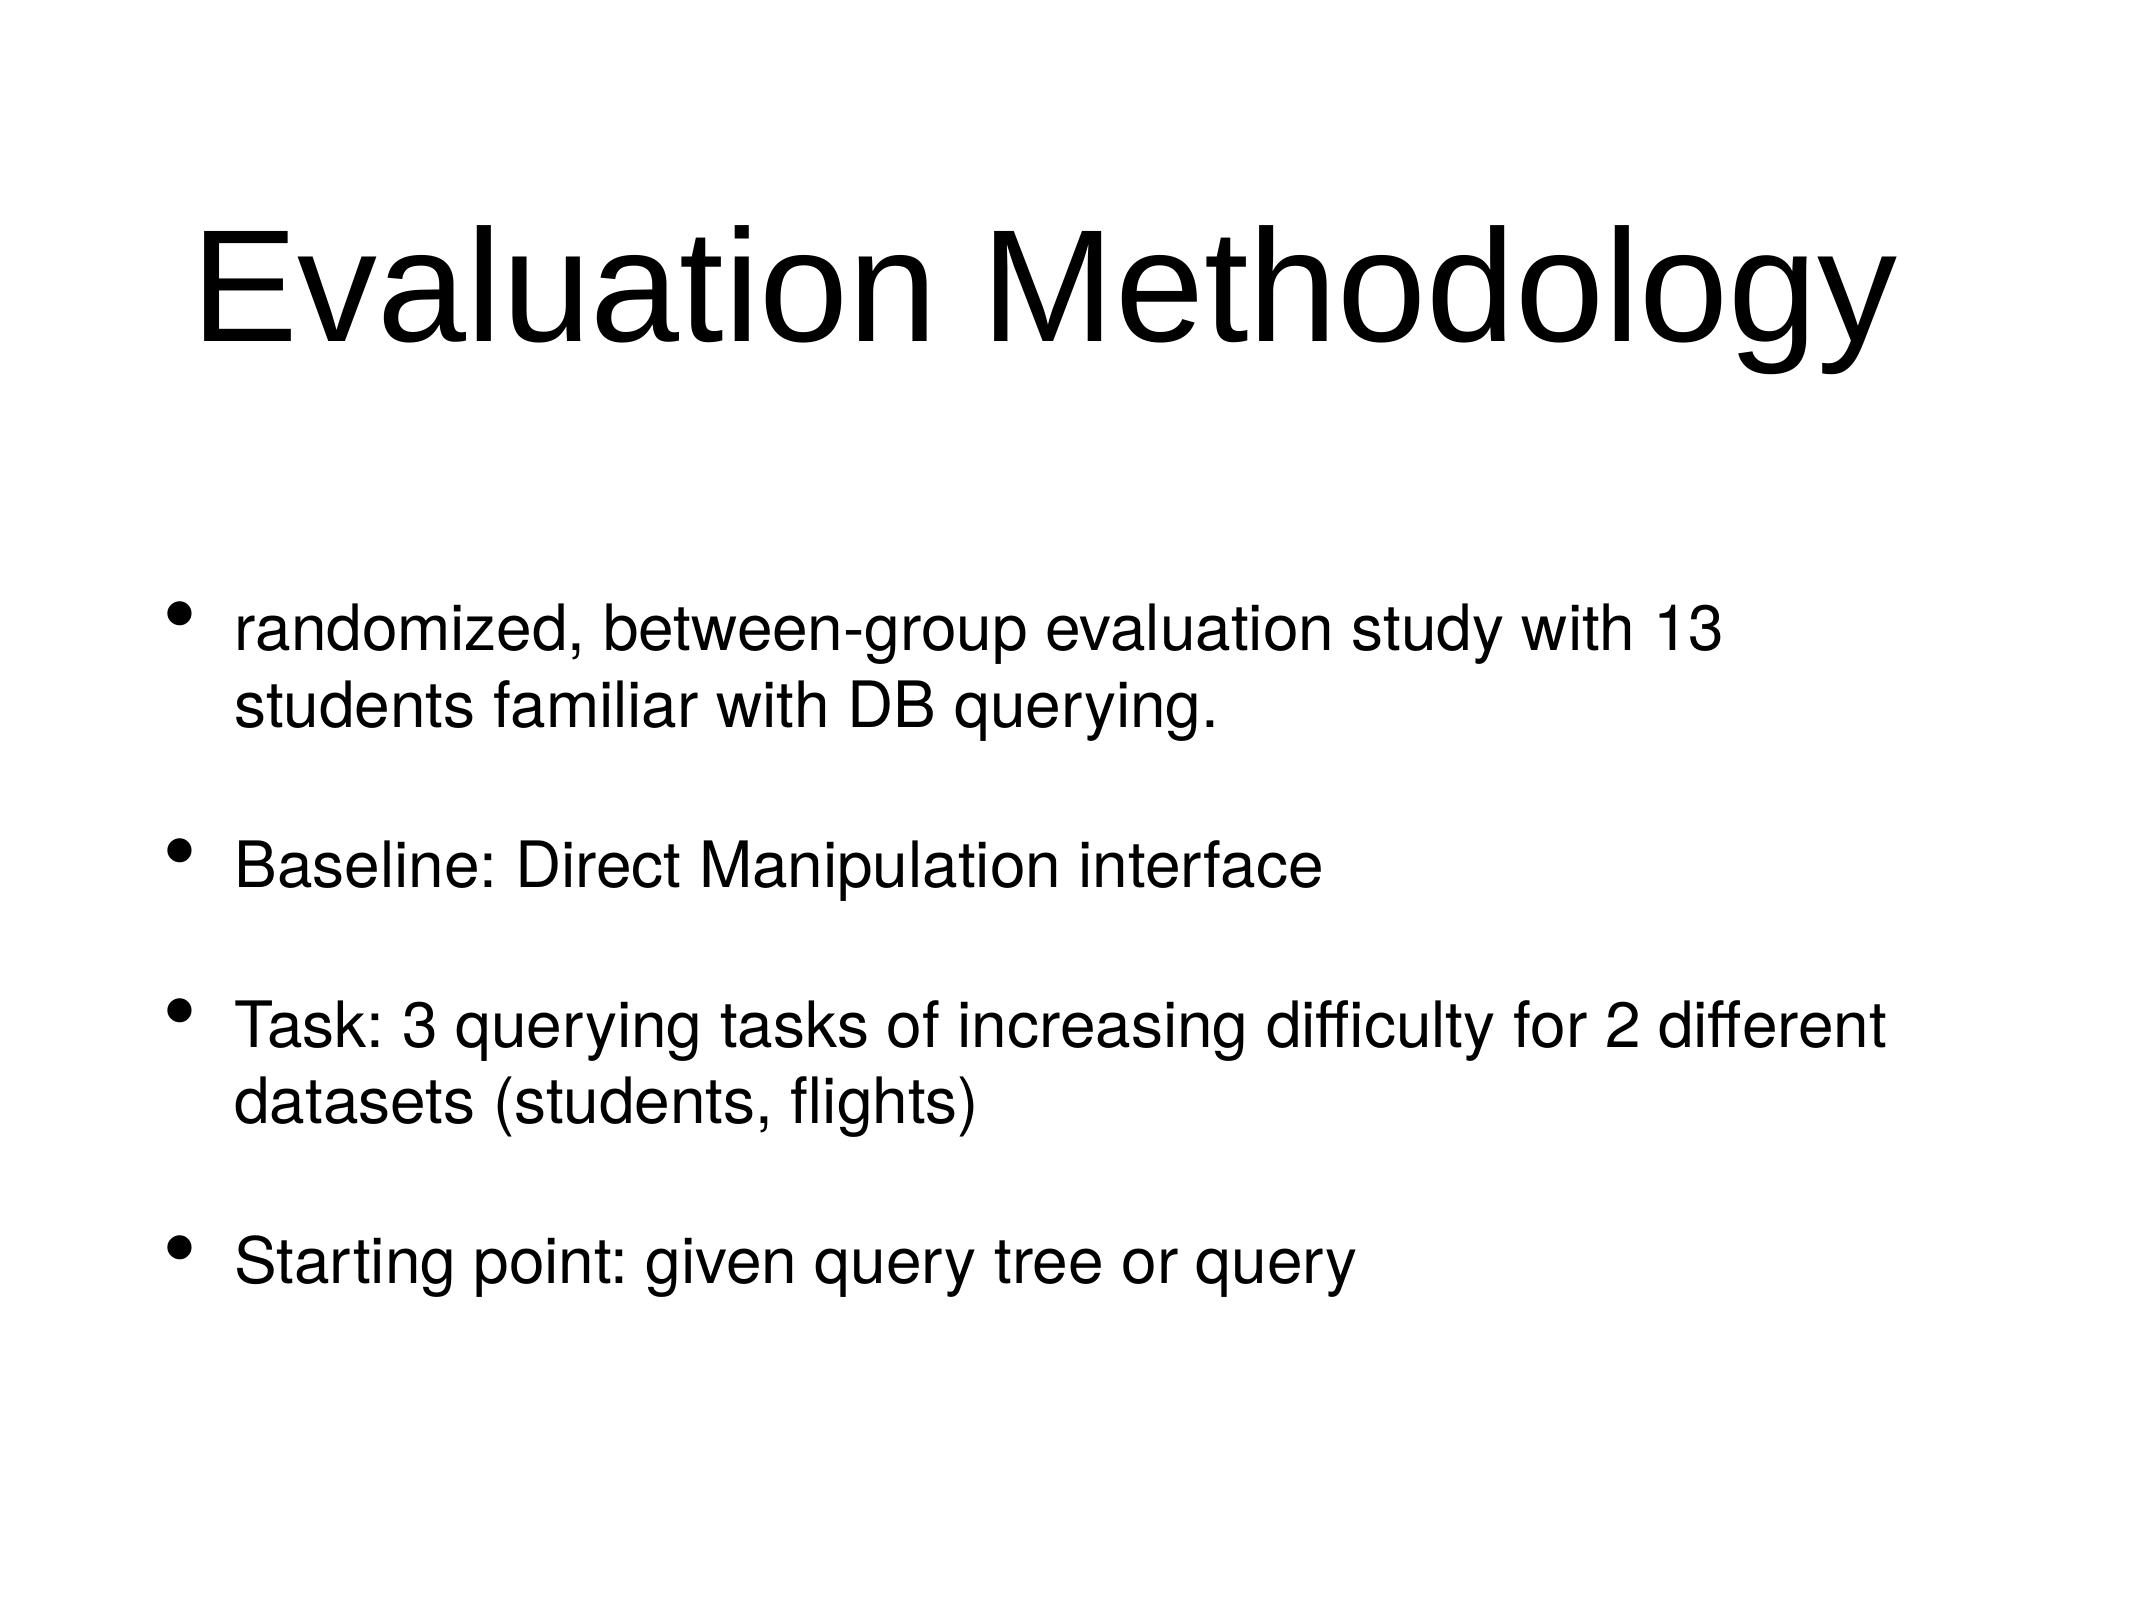

# Evaluation Methodology
randomized, between-group evaluation study with 13 students familiar with DB querying.
Baseline: Direct Manipulation interface
Task: 3 querying tasks of increasing difficulty for 2 different datasets (students, flights)
Starting point: given query tree or query